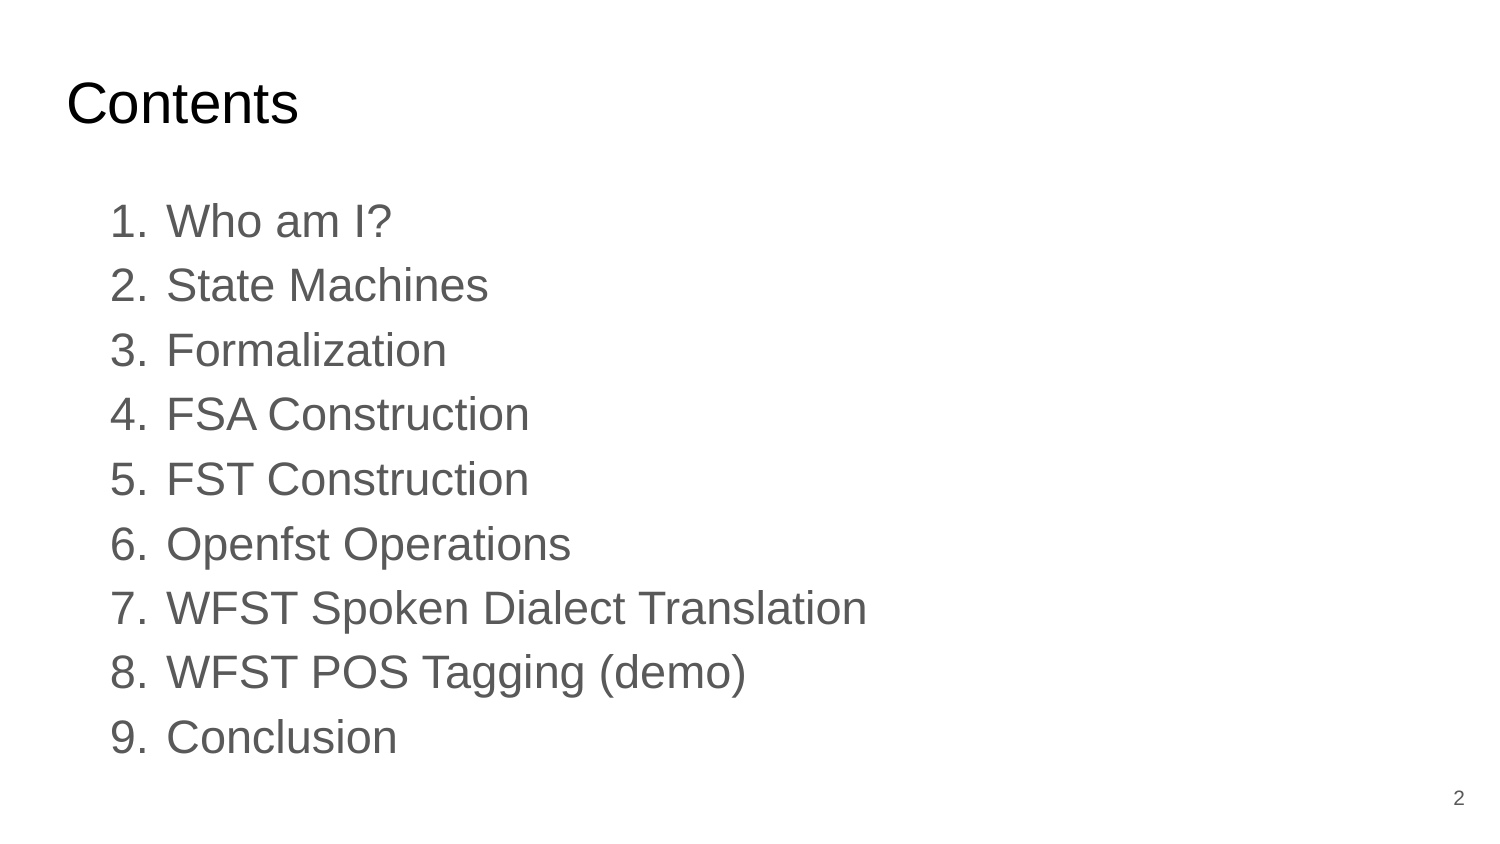

# Contents
Who am I?
State Machines
Formalization
FSA Construction
FST Construction
Openfst Operations
WFST Spoken Dialect Translation
WFST POS Tagging (demo)
Conclusion
2